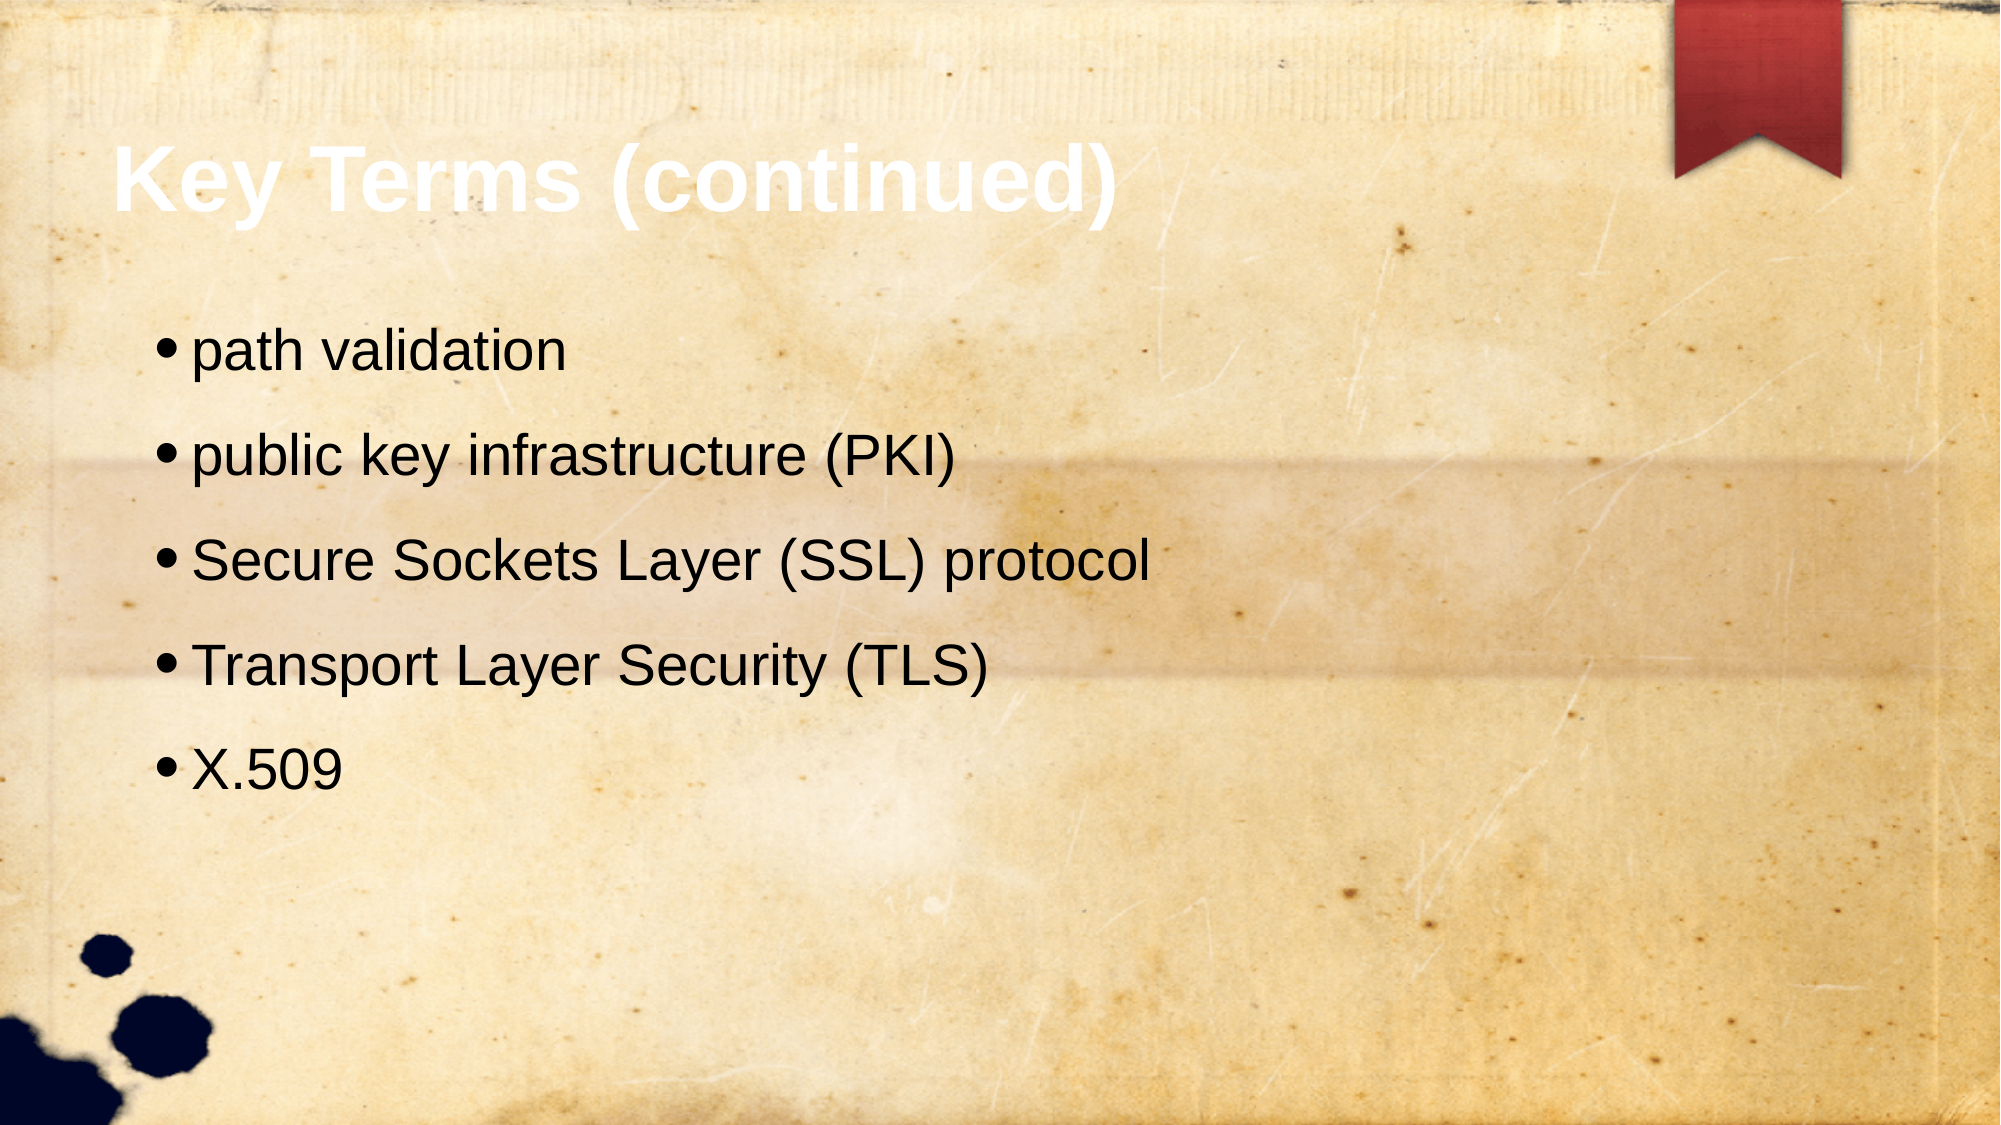

Key Terms (continued)
path validation
public key infrastructure (PKI)
Secure Sockets Layer (SSL) protocol
Transport Layer Security (TLS)
X.509